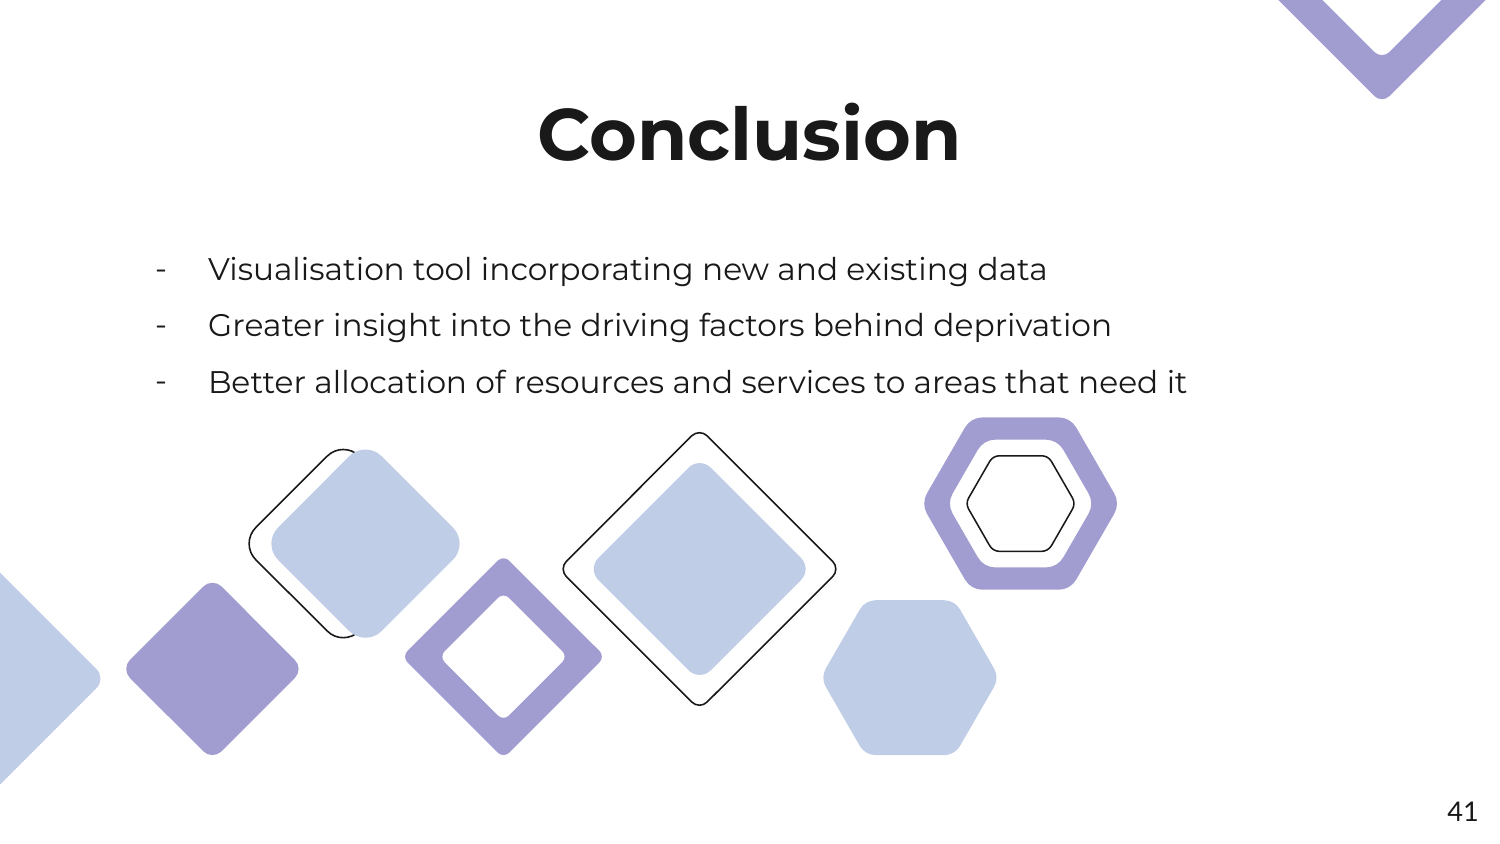

# Conclusion
Visualisation tool incorporating new and existing data
Greater insight into the driving factors behind deprivation
Better allocation of resources and services to areas that need it

41